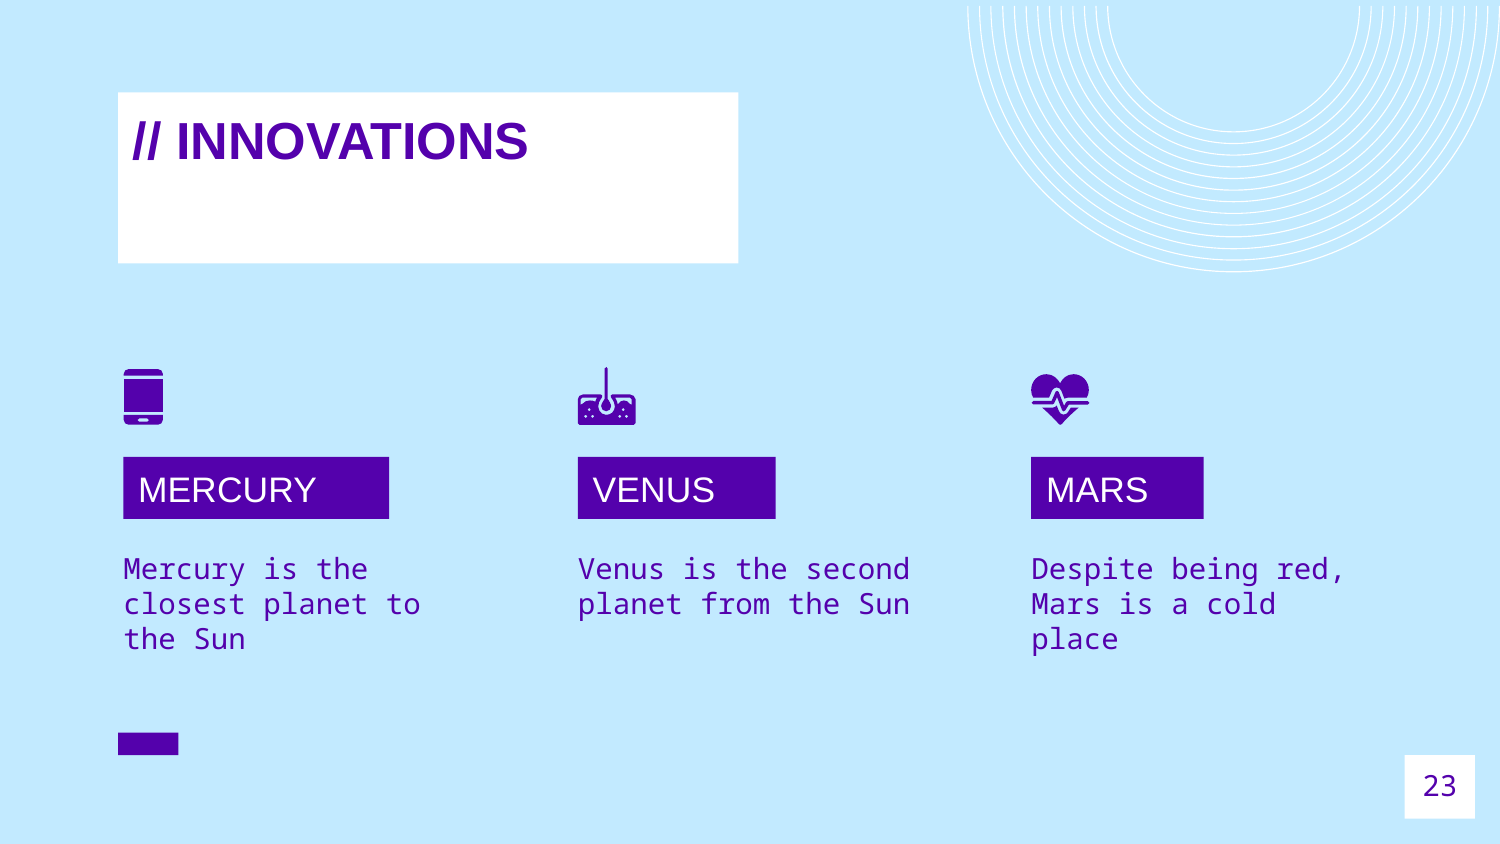

// INNOVATIONS

MERCURY
VENUS
# MARS
Mercury is the closest planet to the Sun
Venus is the second planet from the Sun
Despite being red, Mars is a cold place
23